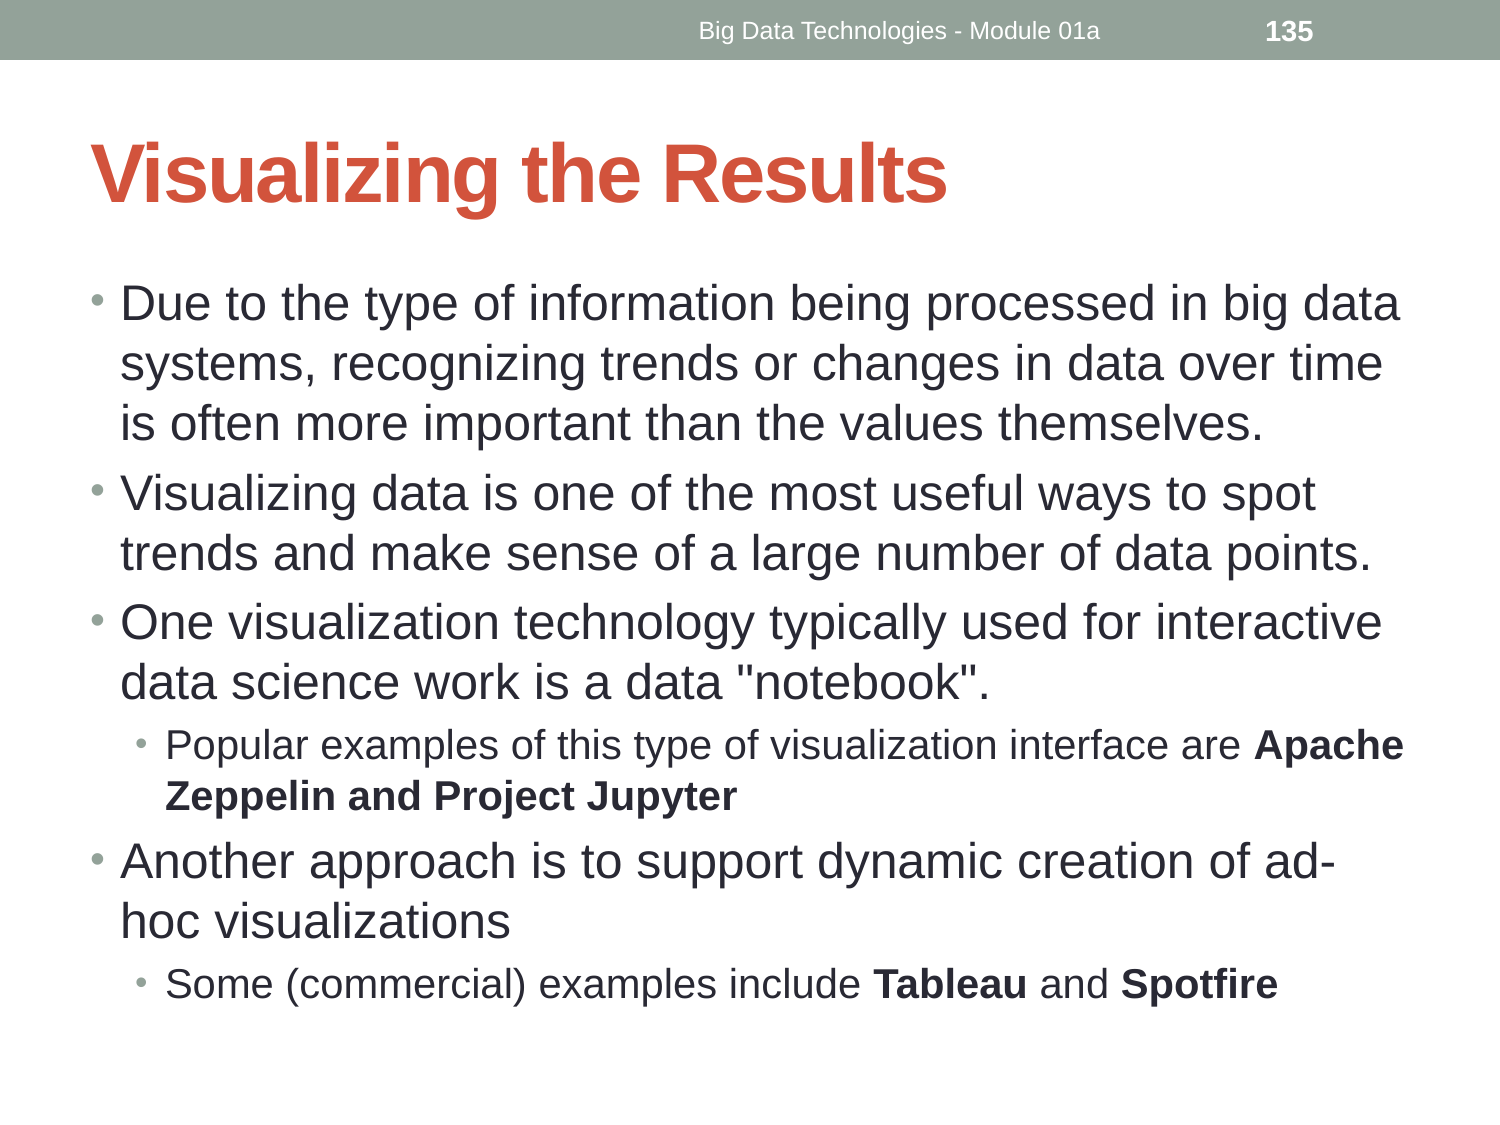

Big Data Technologies - Module 01a
135
# Visualizing the Results
Due to the type of information being processed in big data systems, recognizing trends or changes in data over time is often more important than the values themselves.
Visualizing data is one of the most useful ways to spot trends and make sense of a large number of data points.
One visualization technology typically used for interactive data science work is a data "notebook".
Popular examples of this type of visualization interface are Apache Zeppelin and Project Jupyter
Another approach is to support dynamic creation of ad-hoc visualizations
Some (commercial) examples include Tableau and Spotfire